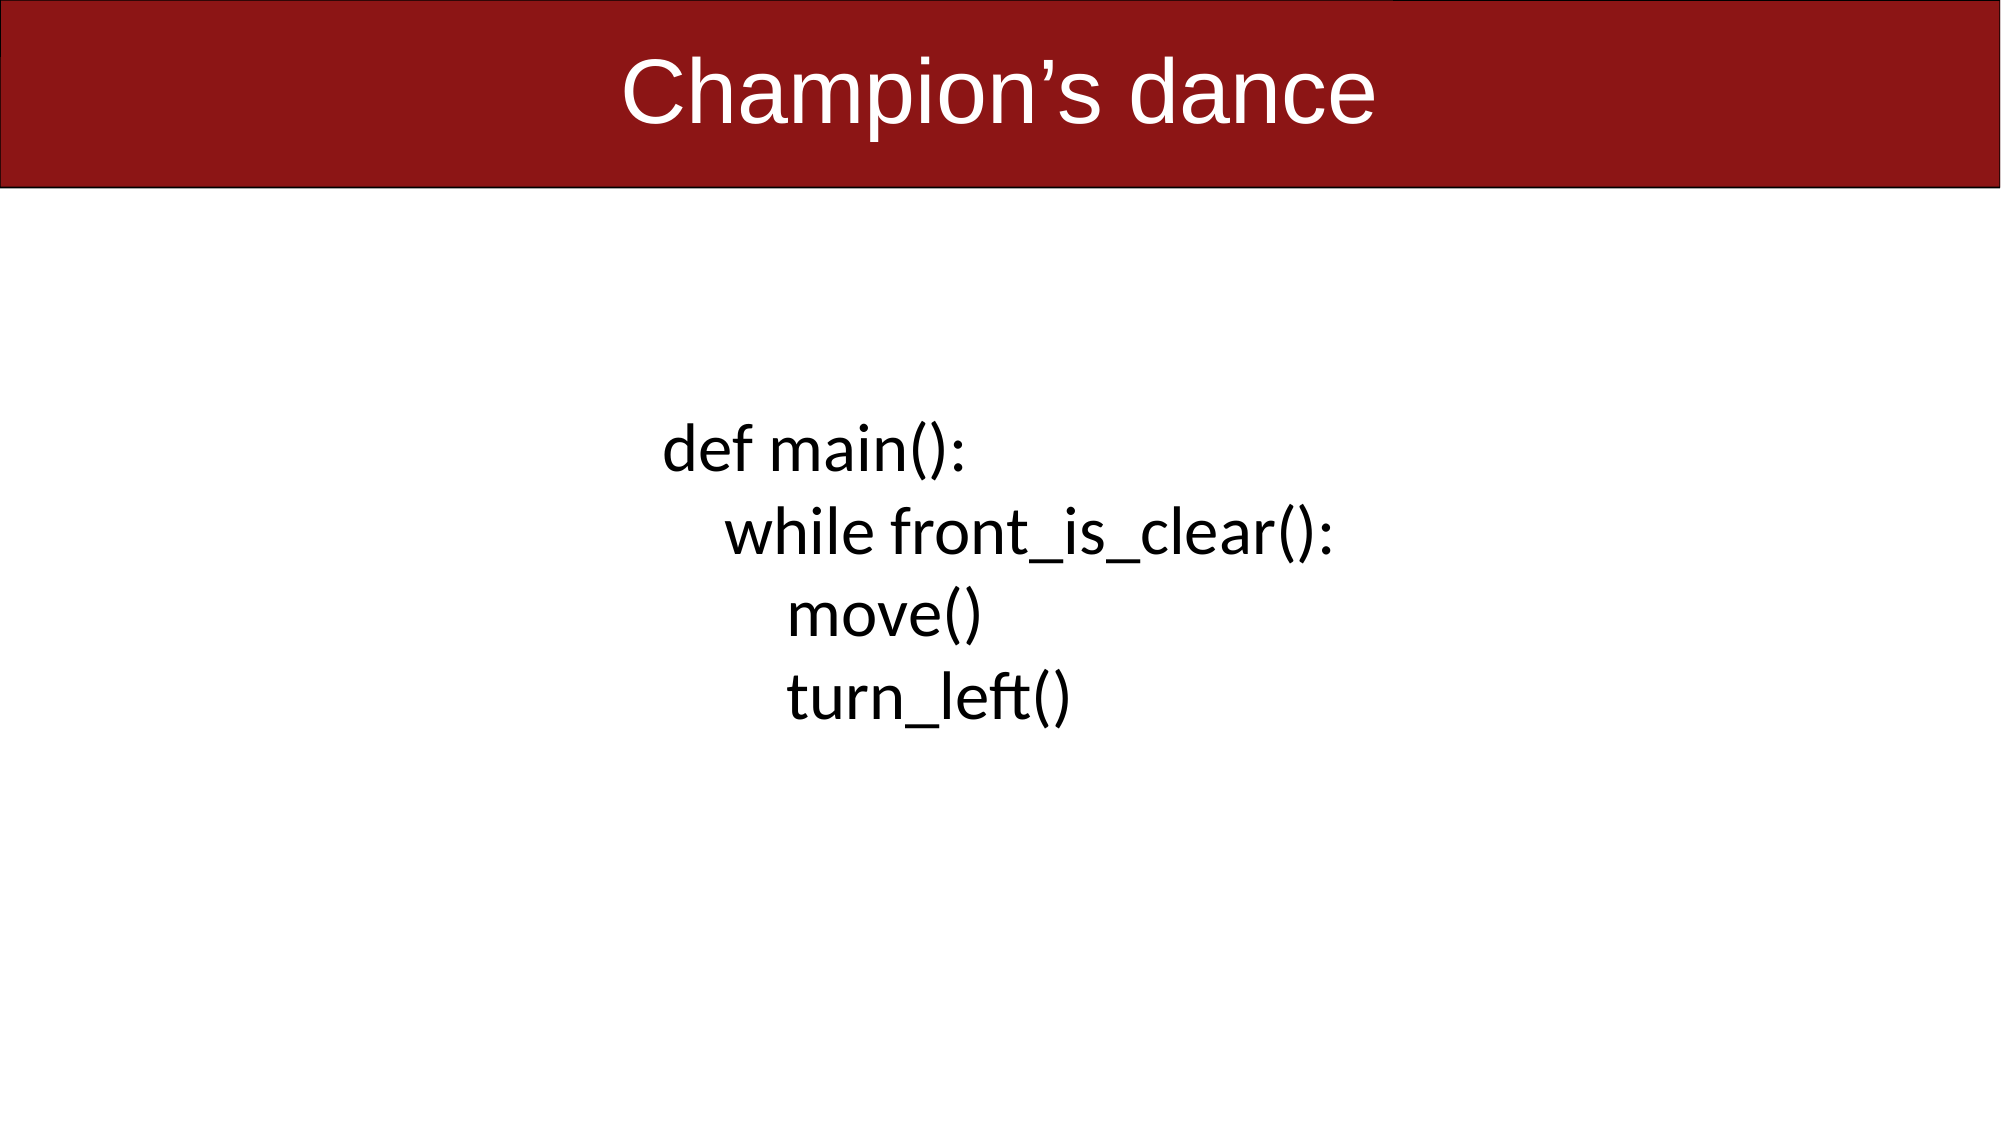

# Champion’s dance
def main():
    while front_is_clear():
        move()
        turn_left()
44